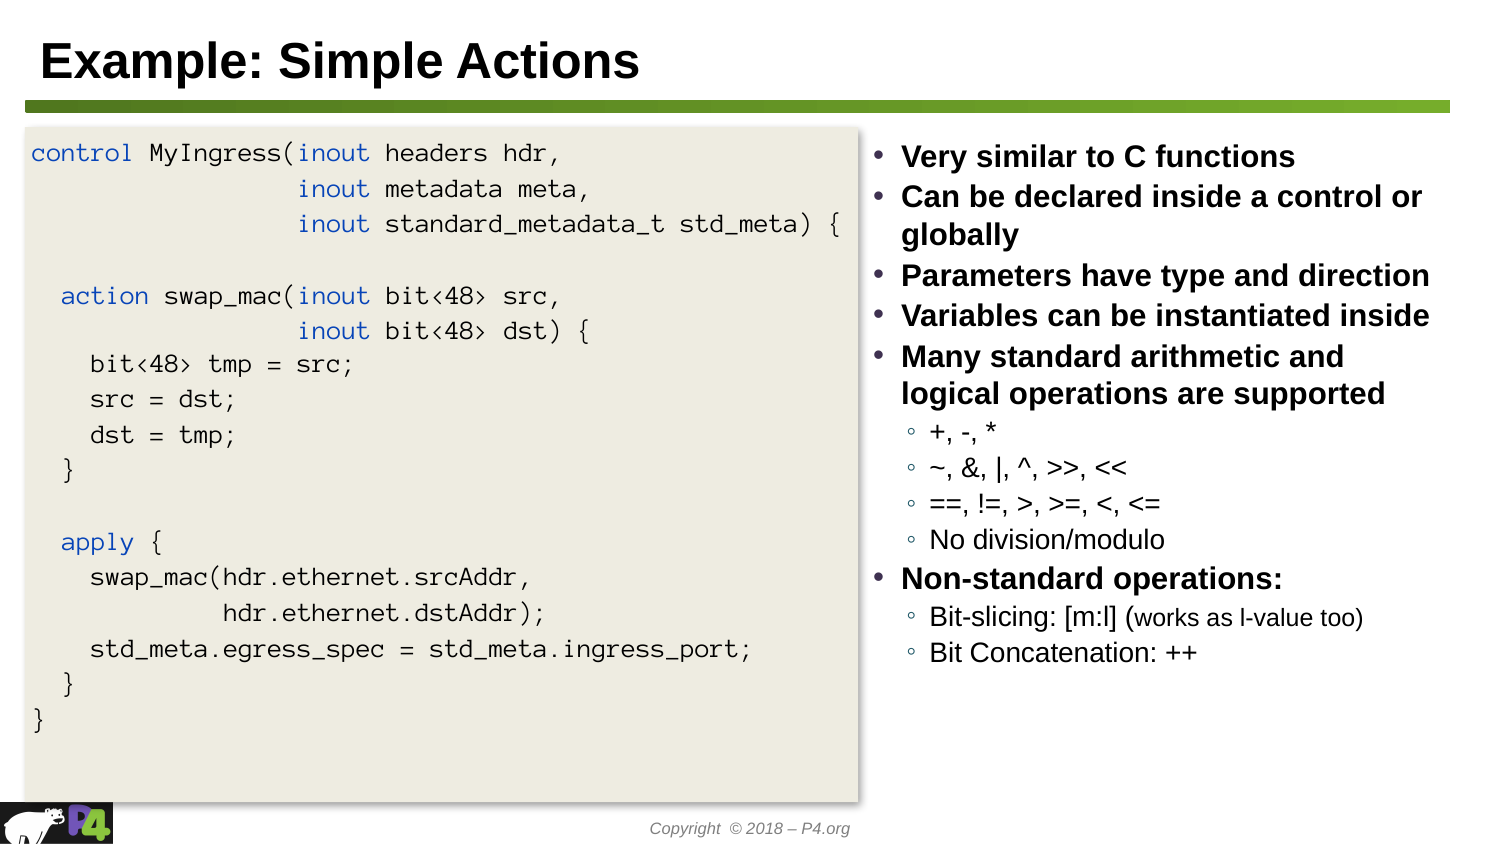

# Example: Simple Actions
control MyIngress(inout headers hdr,
                  inout metadata meta,
                  inout standard_metadata_t std_meta) {

  action swap_mac(inout bit<48> src,
                  inout bit<48> dst) {
    bit<48> tmp = src;
    src = dst;
    dst = tmp;
  }

  apply {
    swap_mac(hdr.ethernet.srcAddr,
             hdr.ethernet.dstAddr);
    std_meta.egress_spec = std_meta.ingress_port;
  }
}
Very similar to C functions
Can be declared inside a control or globally
Parameters have type and direction
Variables can be instantiated inside
Many standard arithmetic and logical operations are supported
+, -, *
~, &, |, ^, >>, <<
==, !=, >, >=, <, <=
No division/modulo
Non-standard operations:
Bit-slicing: [m:l] (works as l-value too)
Bit Concatenation: ++